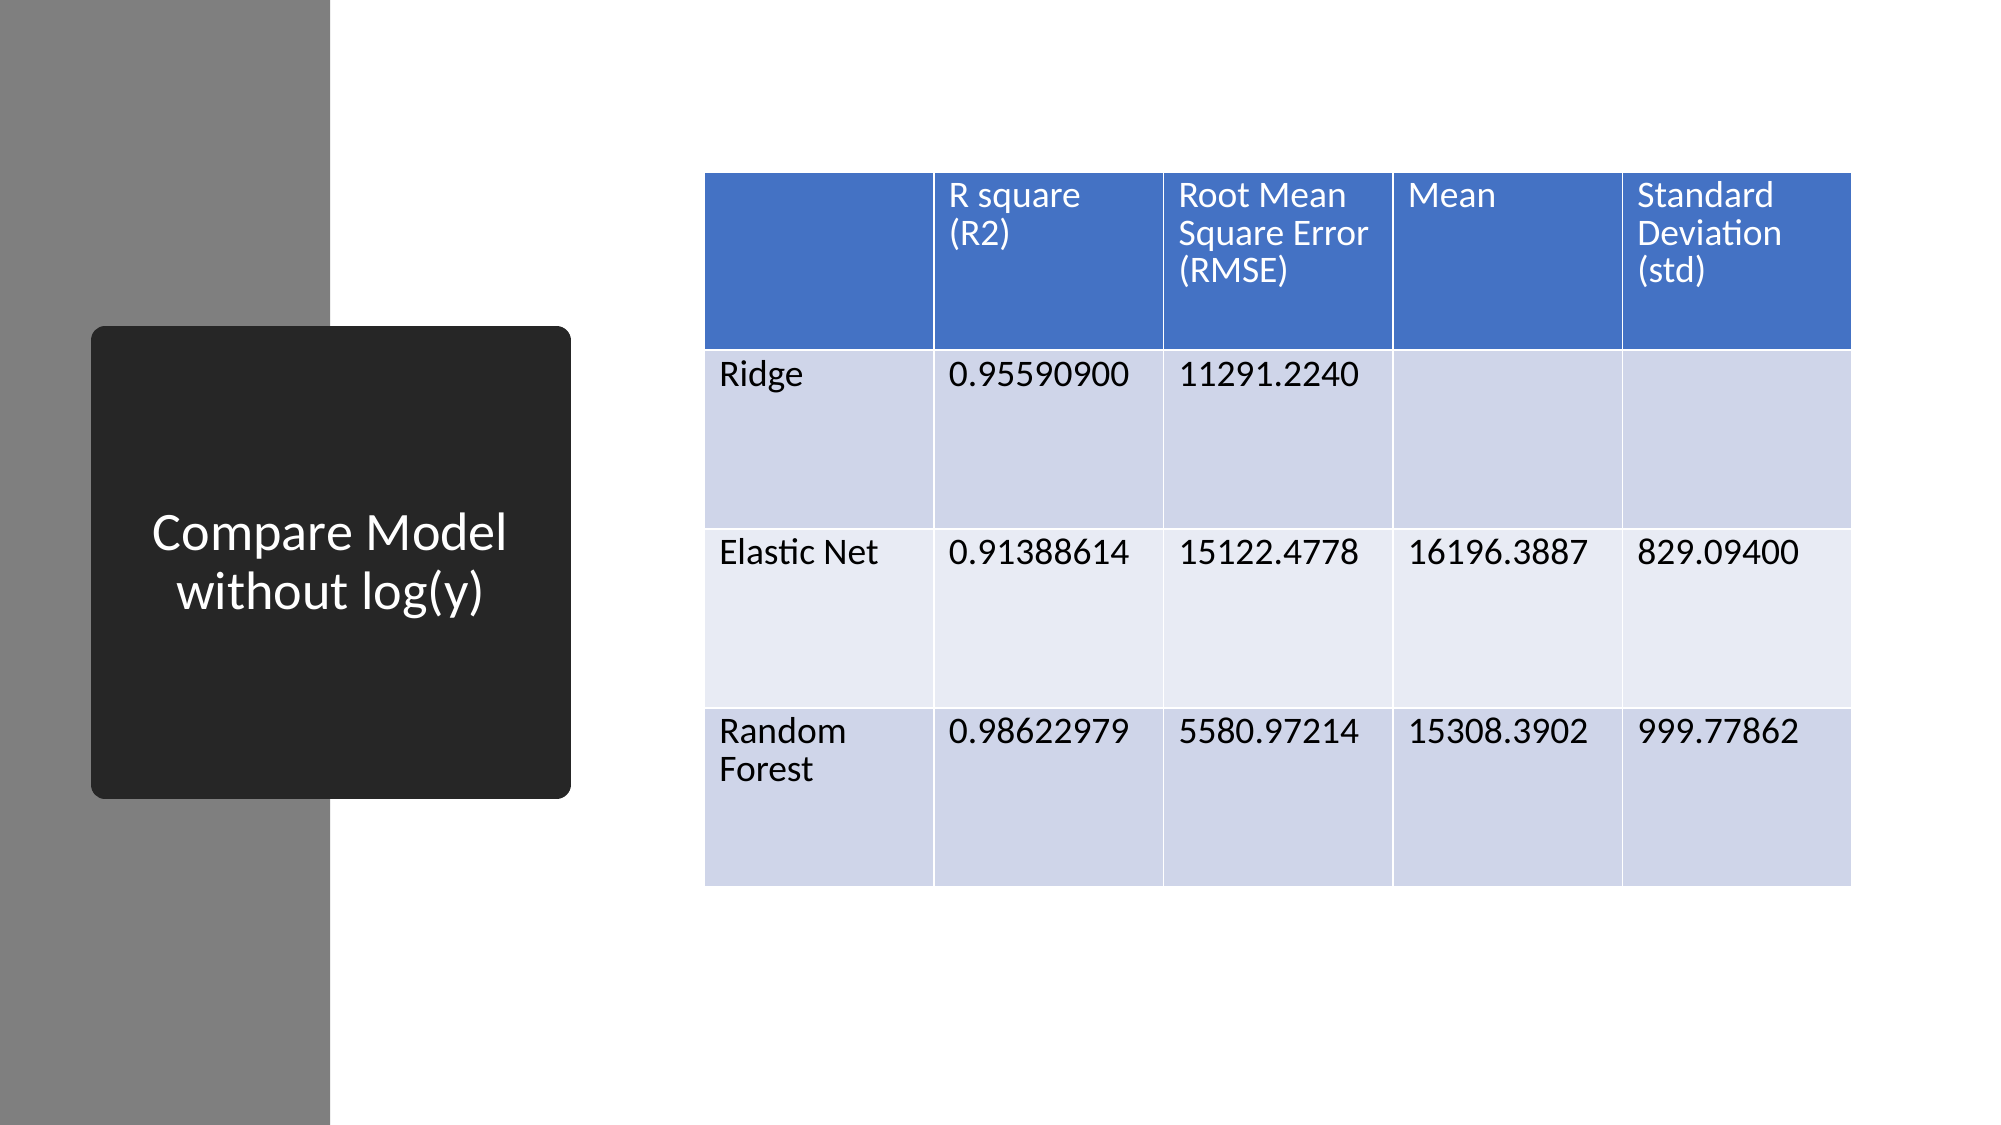

|  | R square (R2) | Root Mean Square Error (RMSE) | Mean | Standard Deviation (std) |
| --- | --- | --- | --- | --- |
| Ridge | 0.95590900 | 11291.2240 |  |  |
| Elastic Net | 0.91388614 | 15122.4778 | 16196.3887 | 829.09400 |
| Random Forest | 0.98622979 | 5580.97214 | 15308.3902 | 999.77862 |
# Compare Model without log(y)